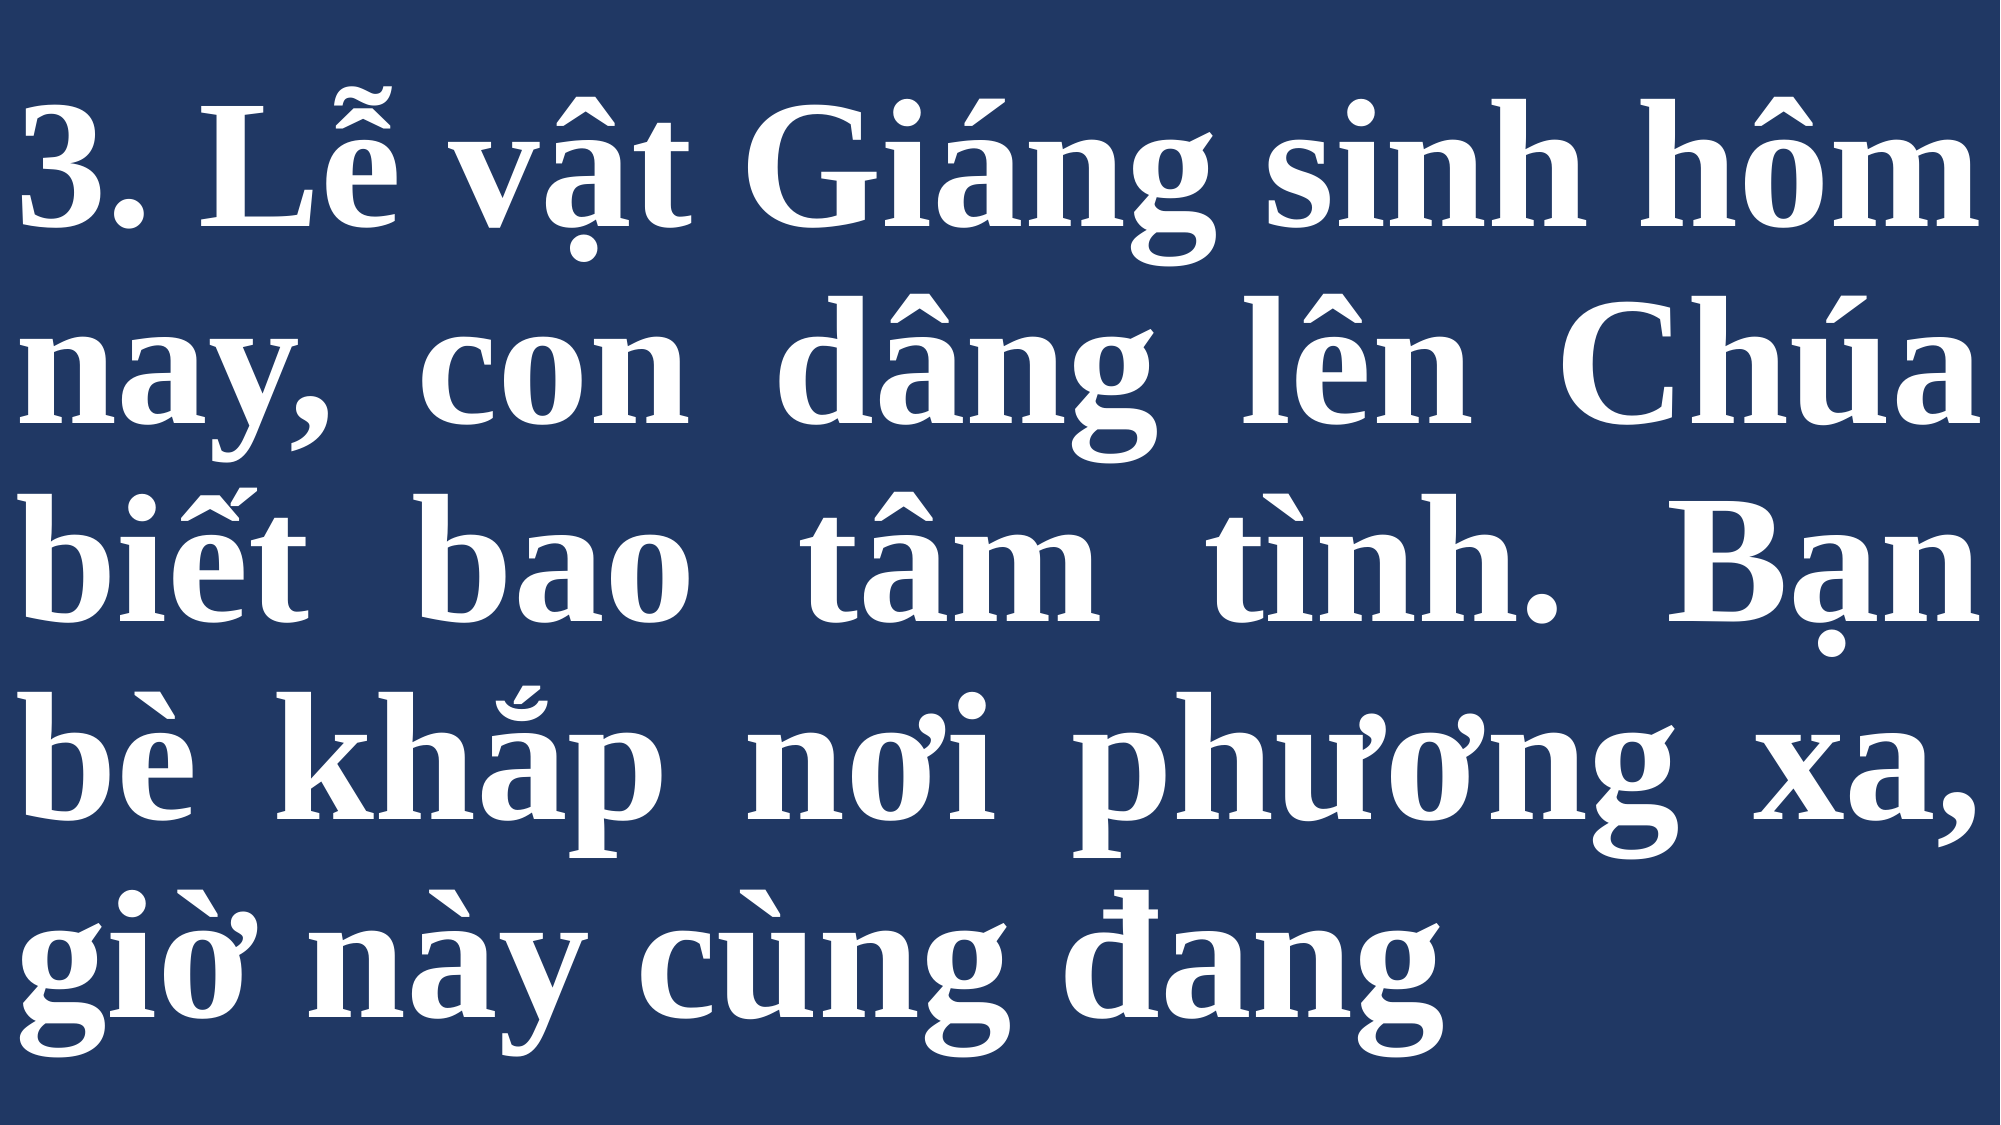

# 3. Lễ vật Giáng sinh hôm nay, con dâng lên Chúa biết bao tâm tình. Bạn bè khắp nơi phương xa, giờ này cùng đang